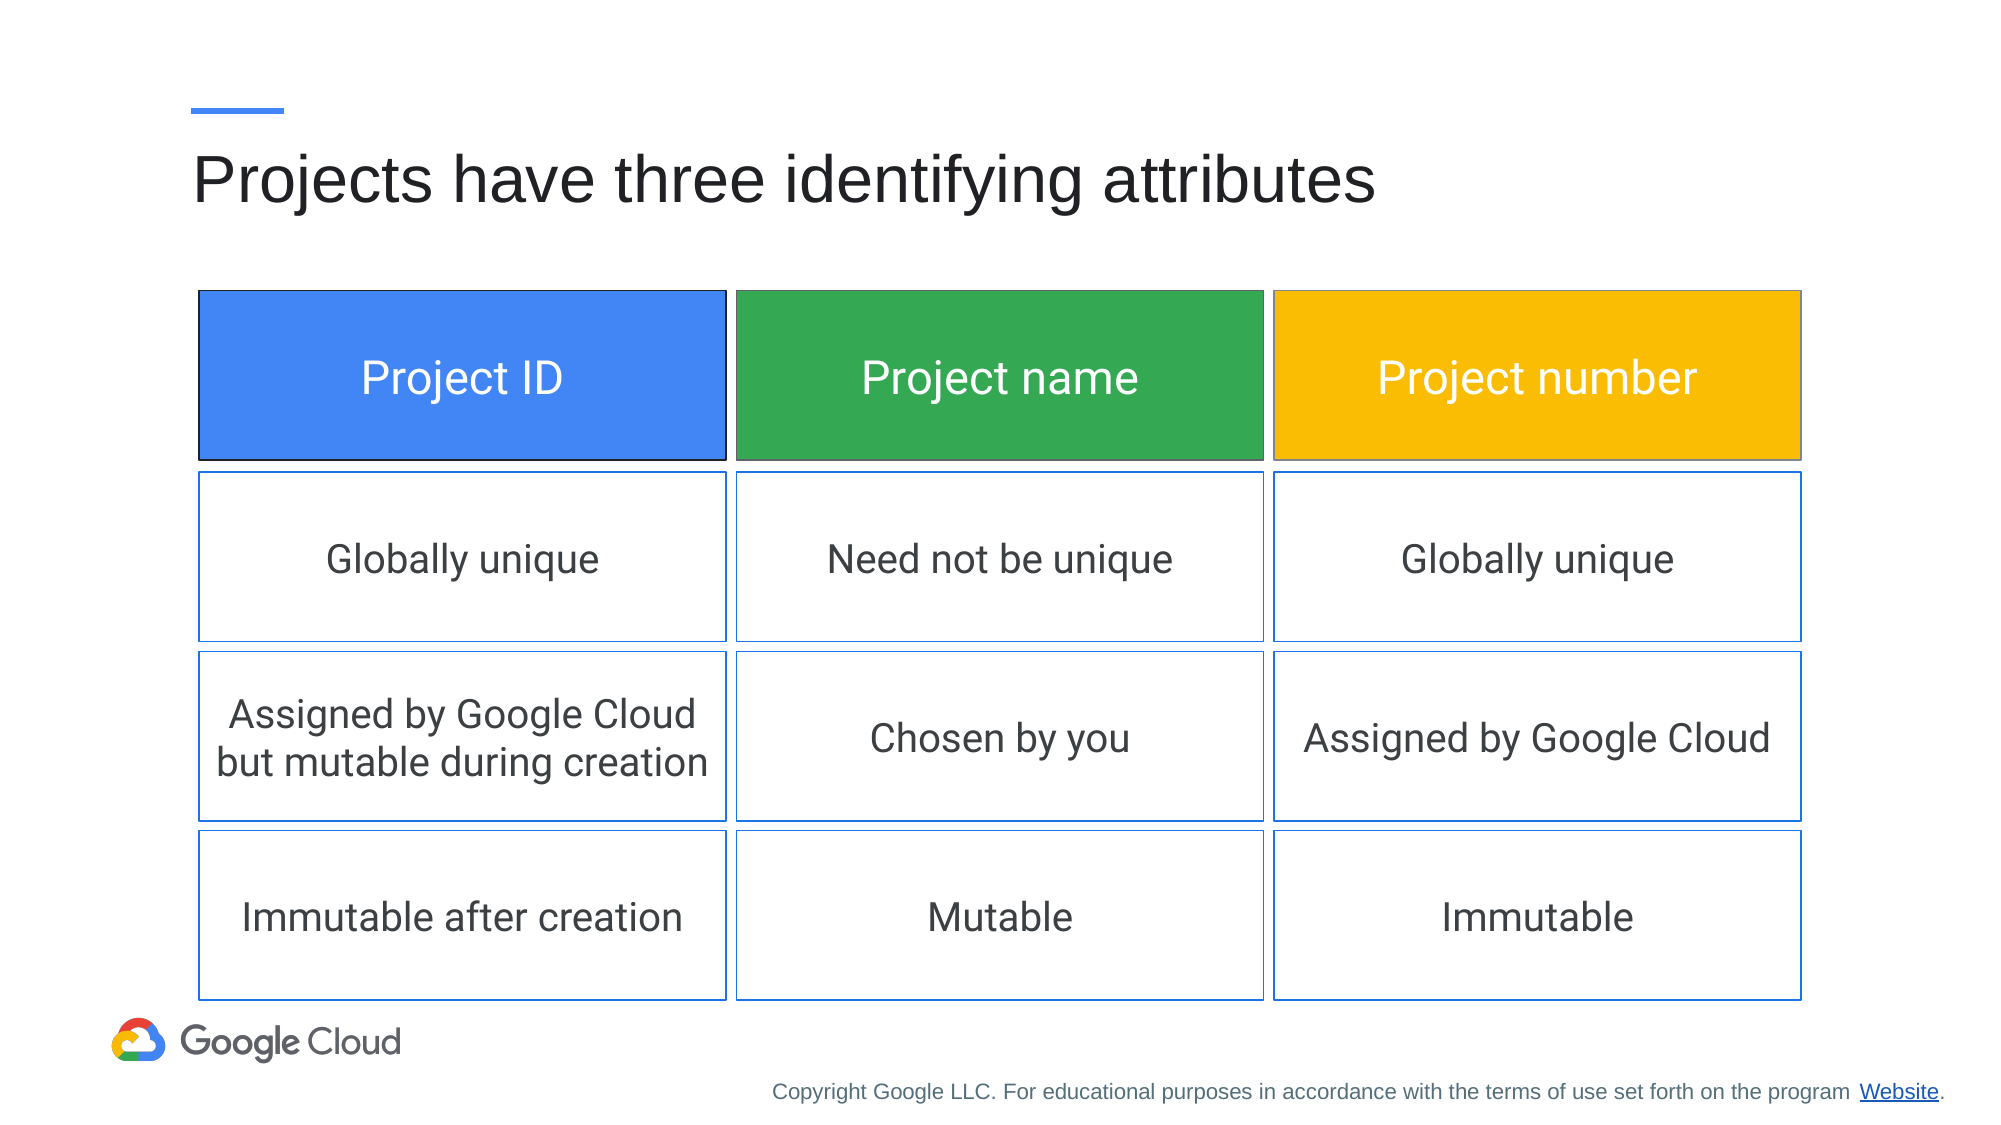

# Projects have three identifying attributes

Project ID
Project name
Project number
Globally unique
Need not be unique
Globally unique
Assigned by Google Cloud but mutable during creation
Chosen by you
Assigned by Google Cloud
Immutable after creation
Mutable
Immutable
Copyright Google LLC. For educational purposes in accordance with the terms of use set forth on the program Website.